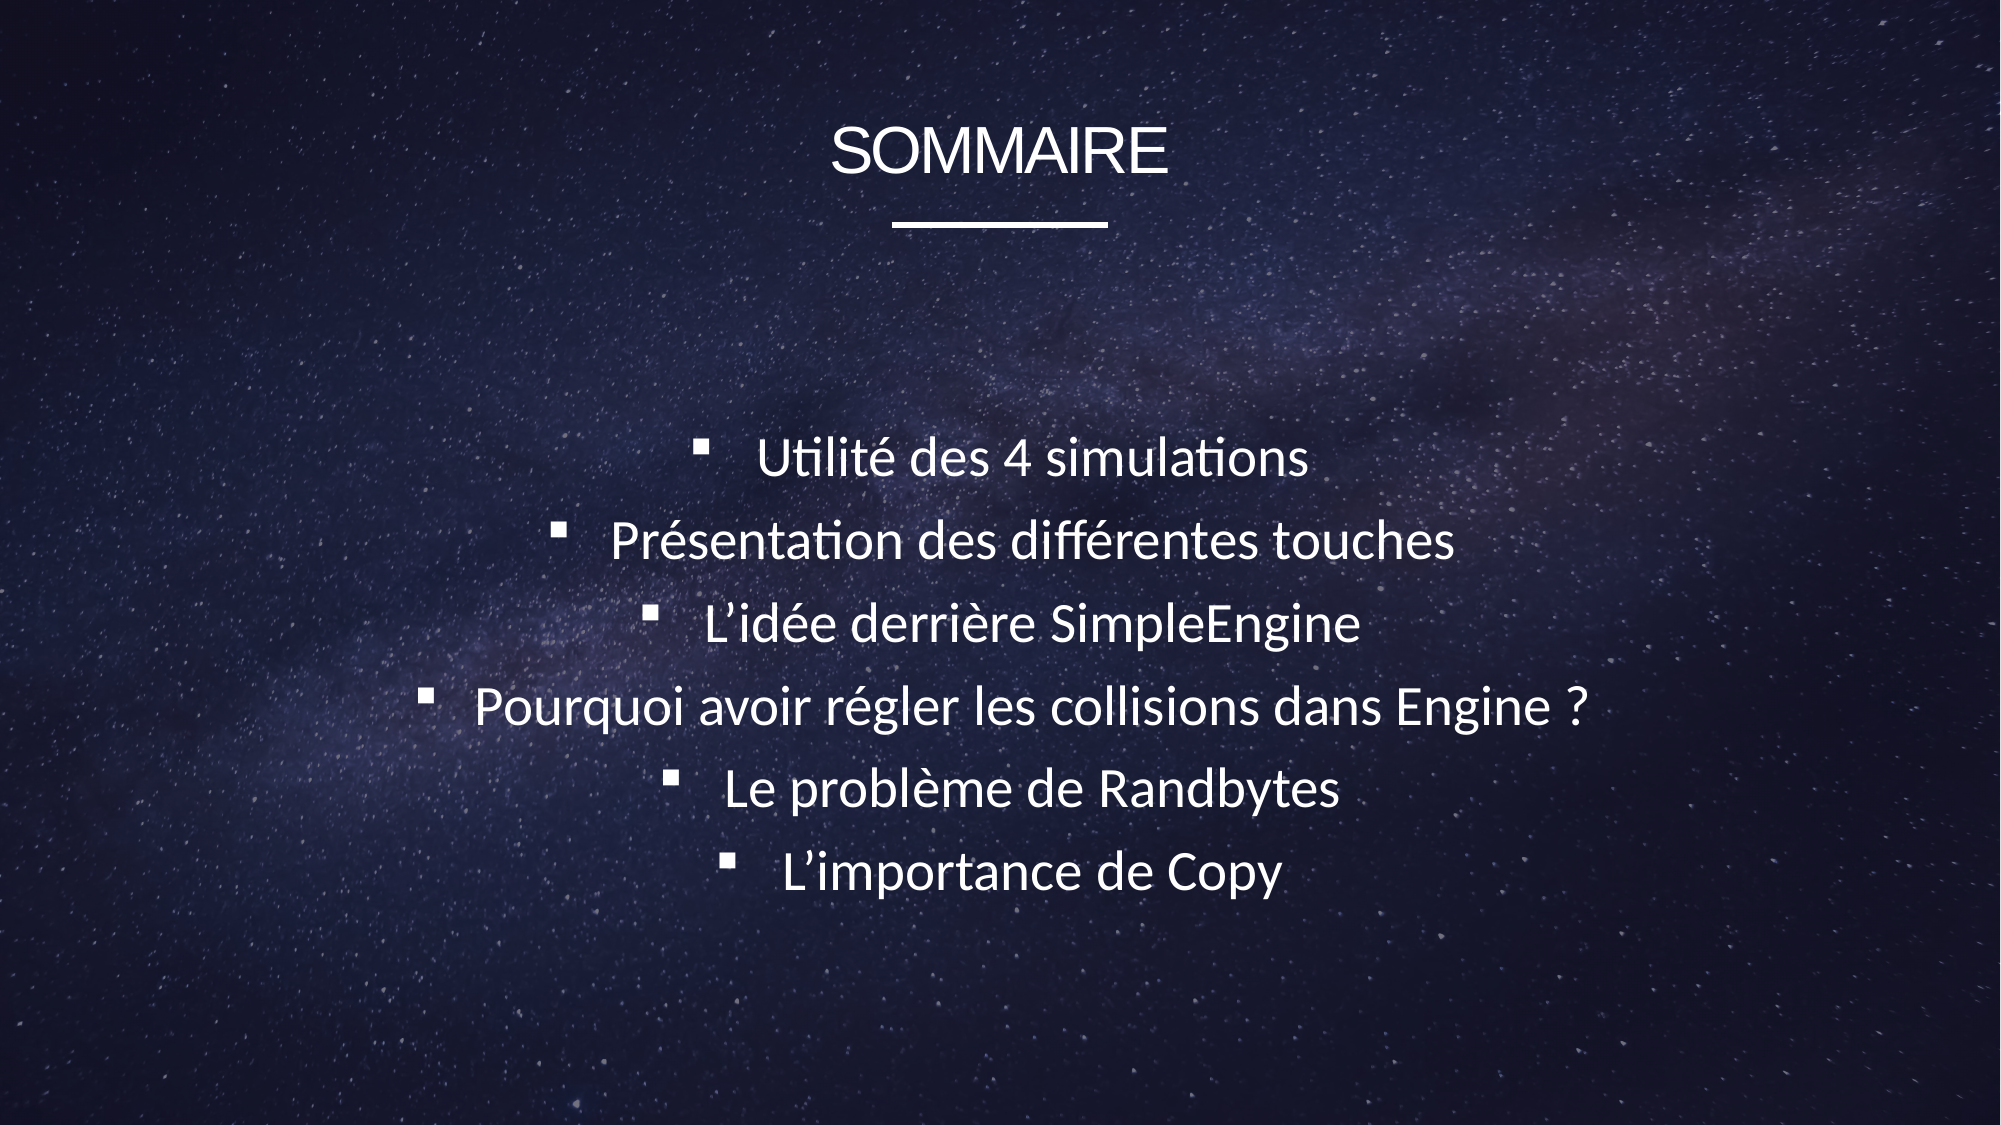

# Sommaire
Utilité des 4 simulations
Présentation des différentes touches
L’idée derrière SimpleEngine
Pourquoi avoir régler les collisions dans Engine ?
Le problème de Randbytes
L’importance de Copy